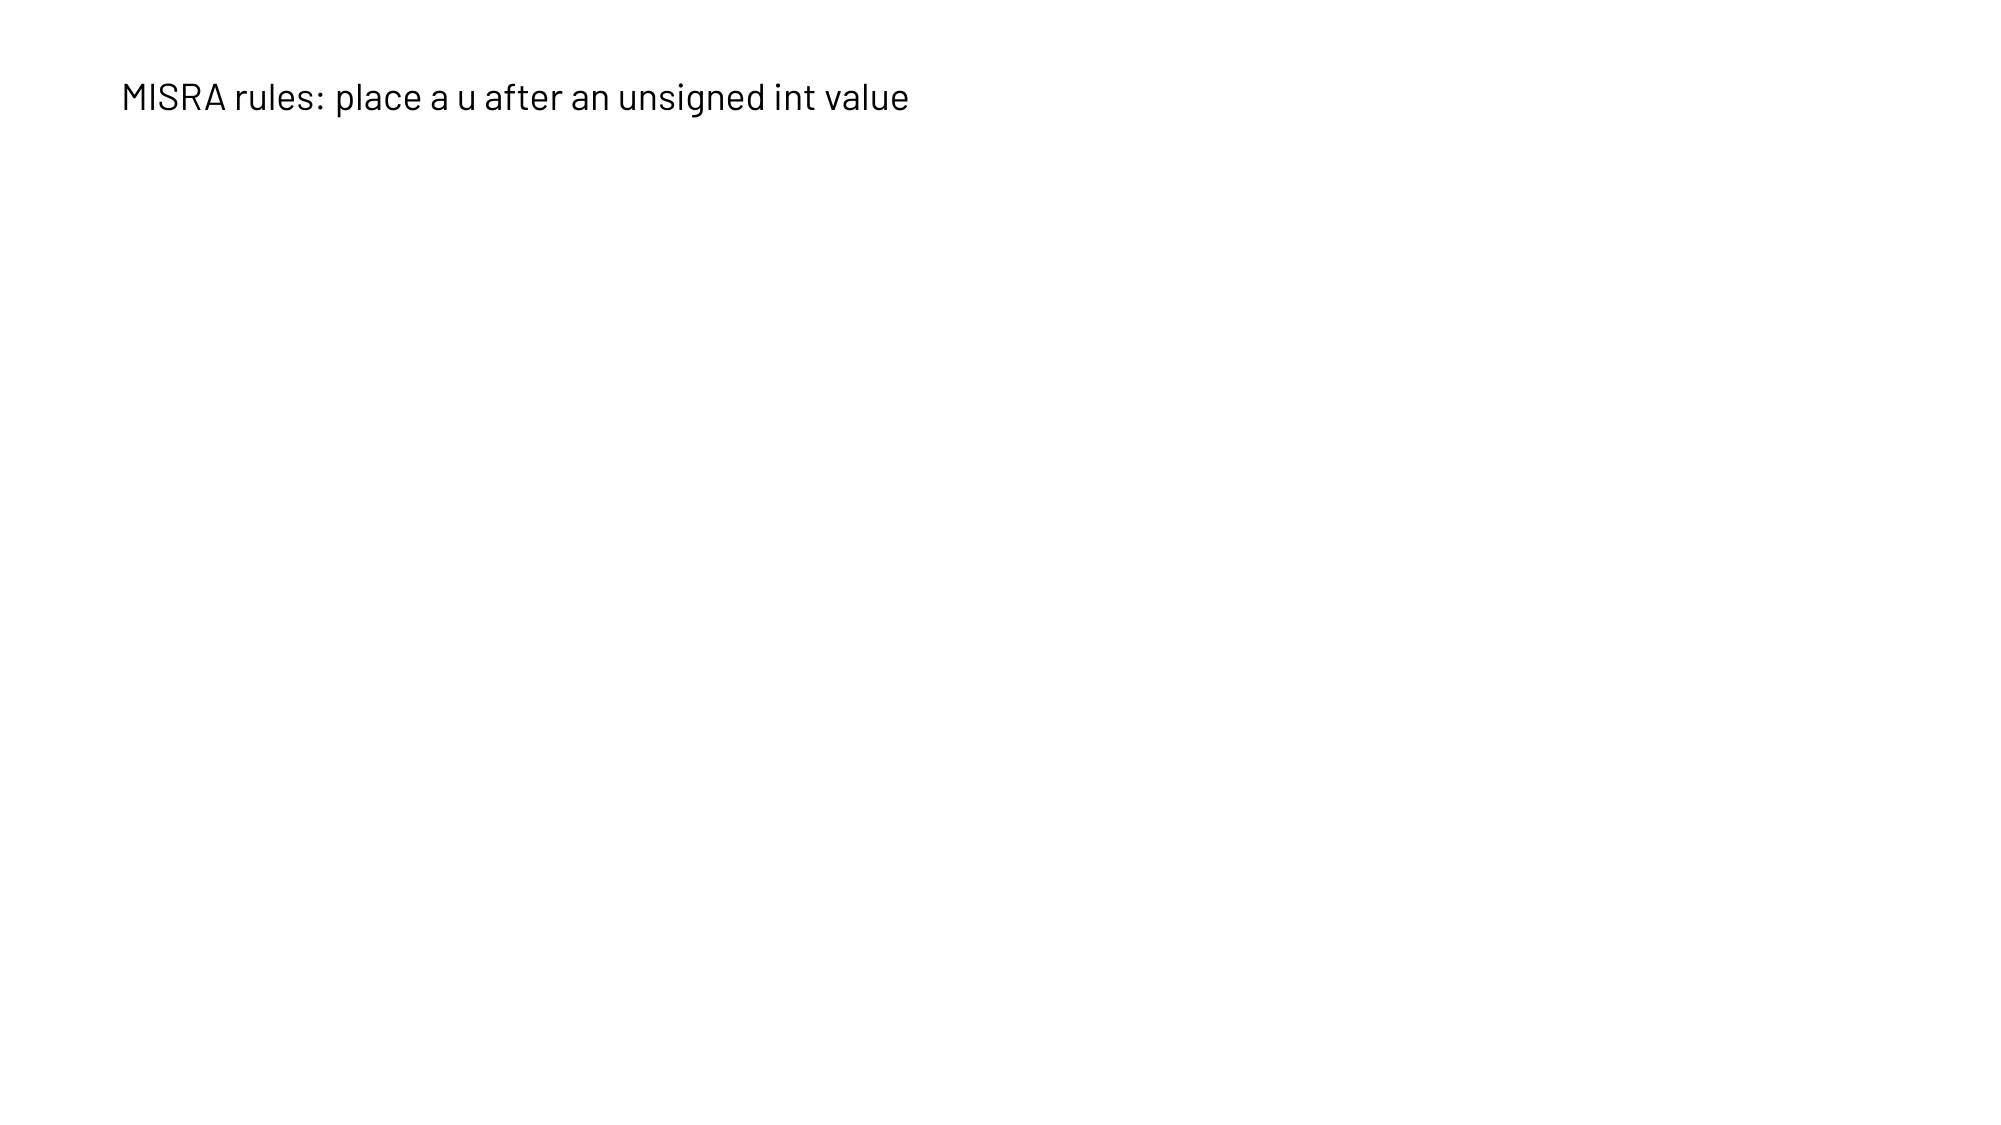

MISRA rules: place a u after an unsigned int value